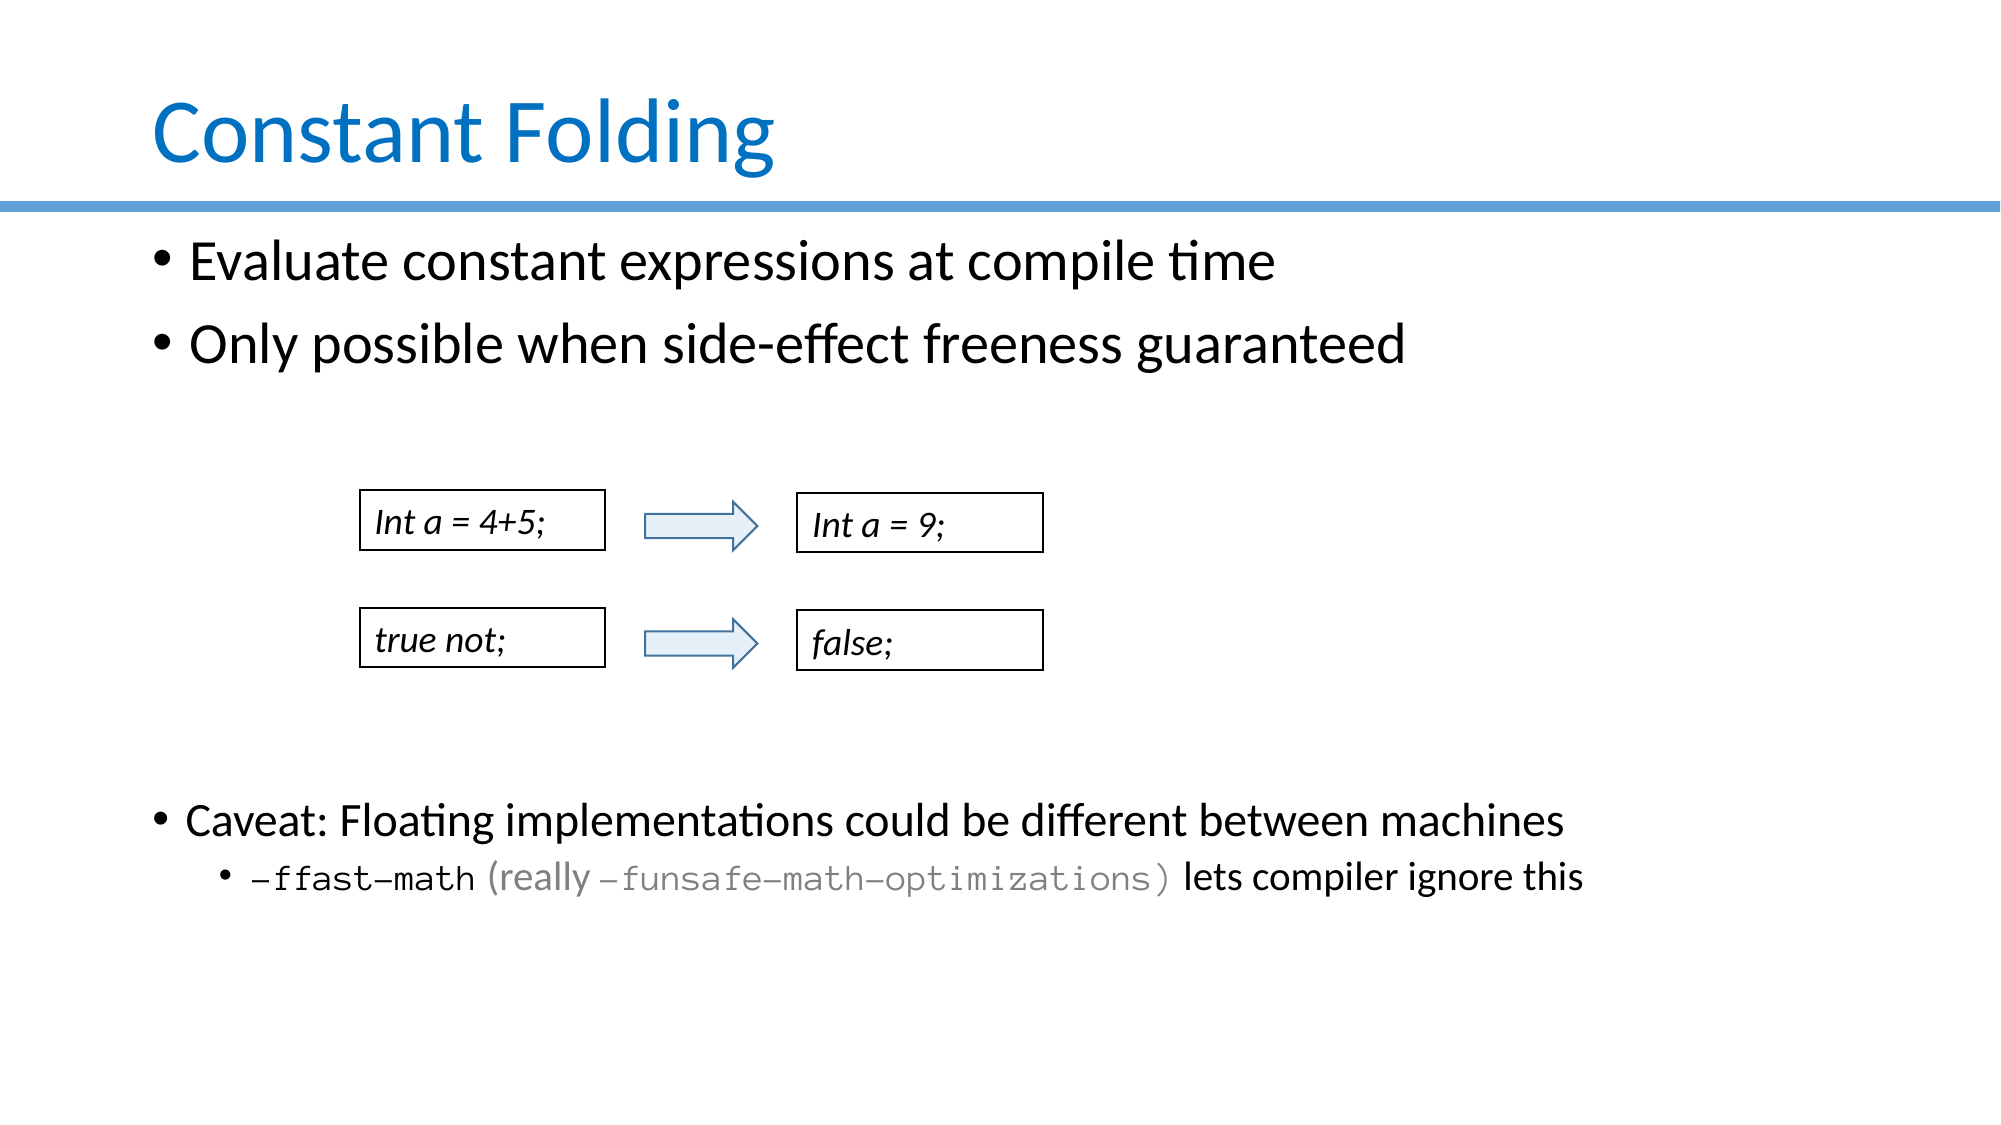

# Constant Folding
Evaluate constant expressions at compile time
Only possible when side-effect freeness guaranteed

Int a = 4+5;
Int a = 9;

true not;
false;

Caveat: Floating implementations could be different between machines
-ffast-math (really -funsafe-math-optimizations) lets compiler ignore this

114